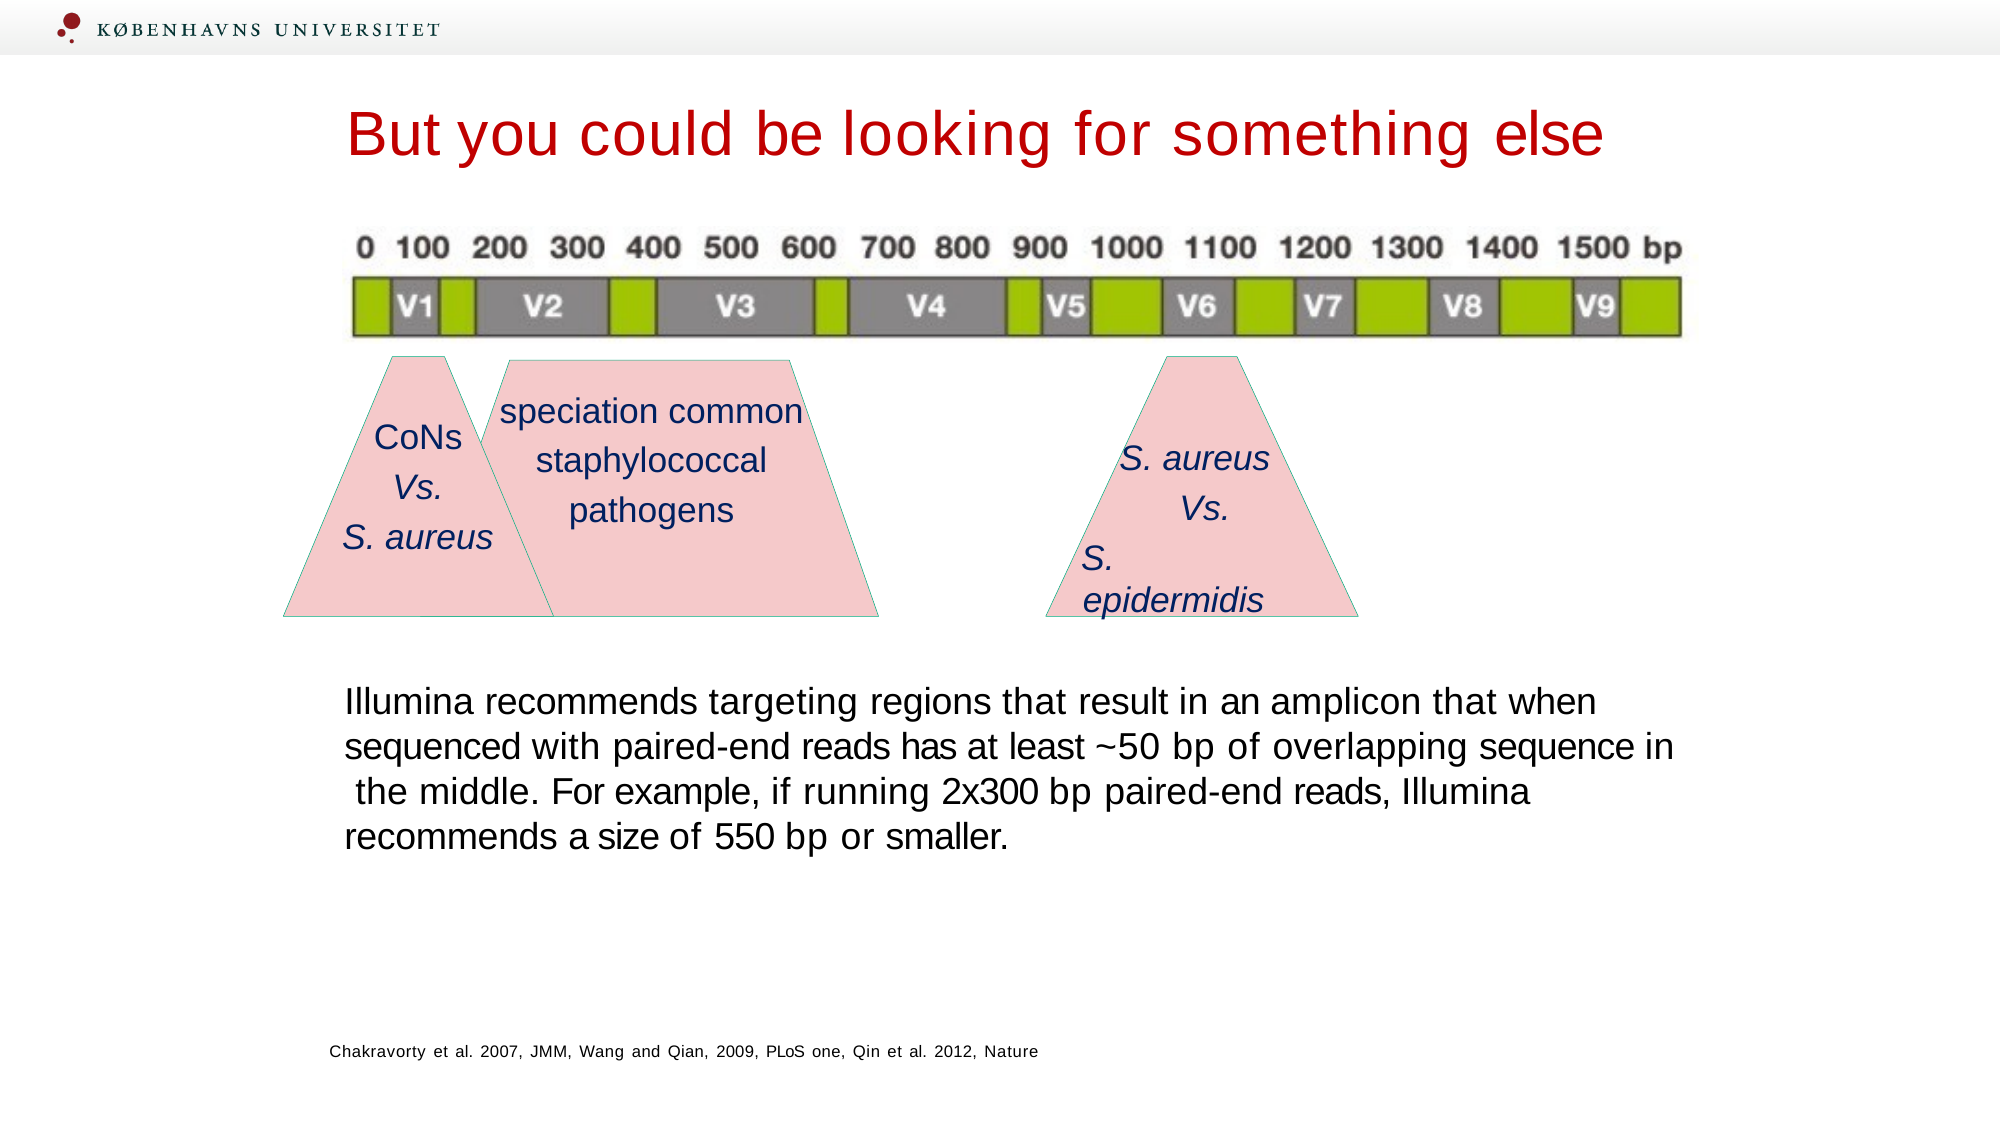

# But you could be looking for something else

speciation common  staphylococcal  pathogens
CoNs
Vs.
S. aureus
S. aureus  Vs.
S. epidermidis
Illumina recommends targeting regions that result in an amplicon that when  sequenced with paired-end reads has at least ~50 bp of overlapping sequence in  the middle. For example, if running 2x300 bp paired-end reads, Illumina  recommends a size of 550 bp or smaller.
Chakravorty et al. 2007, JMM, Wang and Qian, 2009, PLoS one, Qin et al. 2012, Nature